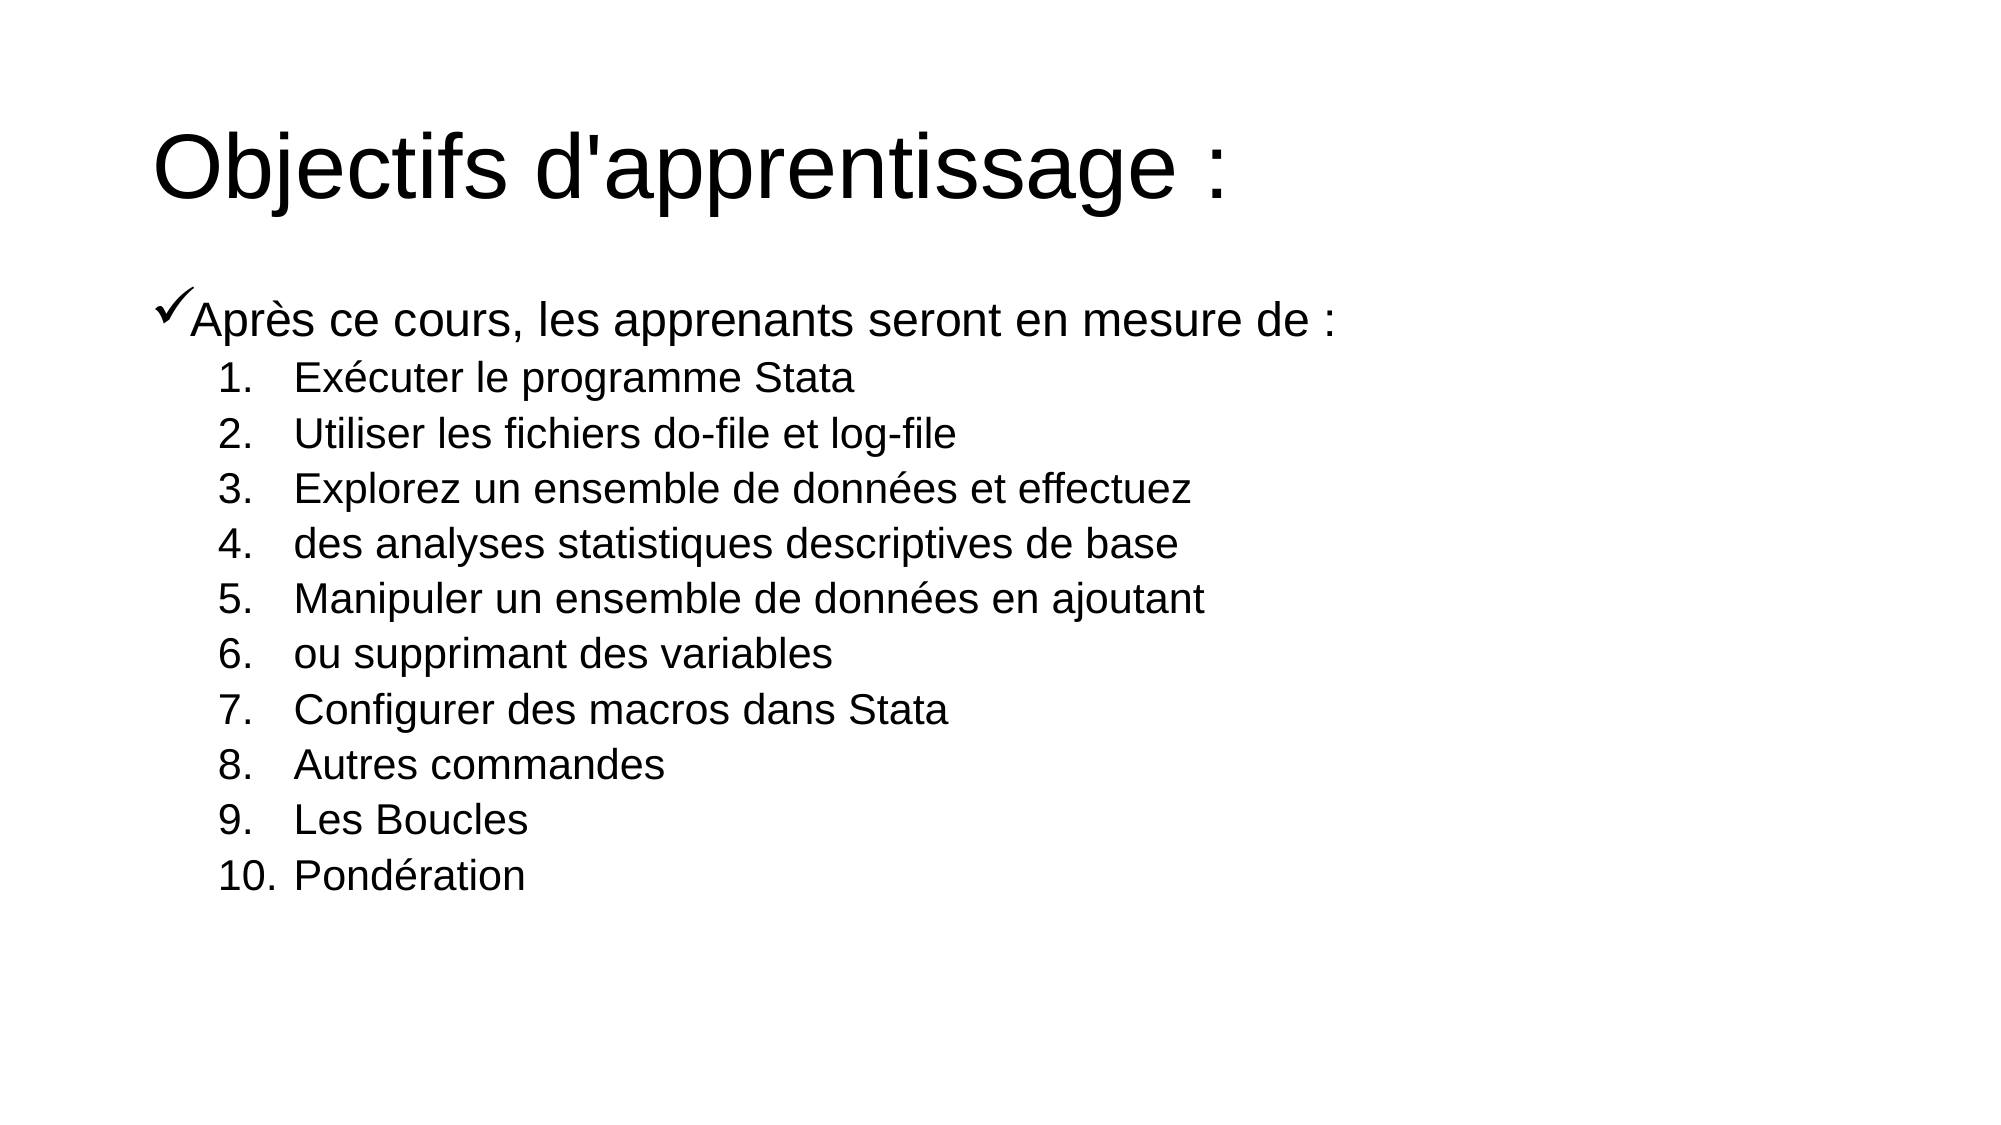

# Objectifs d'apprentissage :
Après ce cours, les apprenants seront en mesure de :
Exécuter le programme Stata
Utiliser les fichiers do-file et log-file
Explorez un ensemble de données et effectuez
des analyses statistiques descriptives de base
Manipuler un ensemble de données en ajoutant
ou supprimant des variables
Configurer des macros dans Stata
Autres commandes
Les Boucles
Pondération